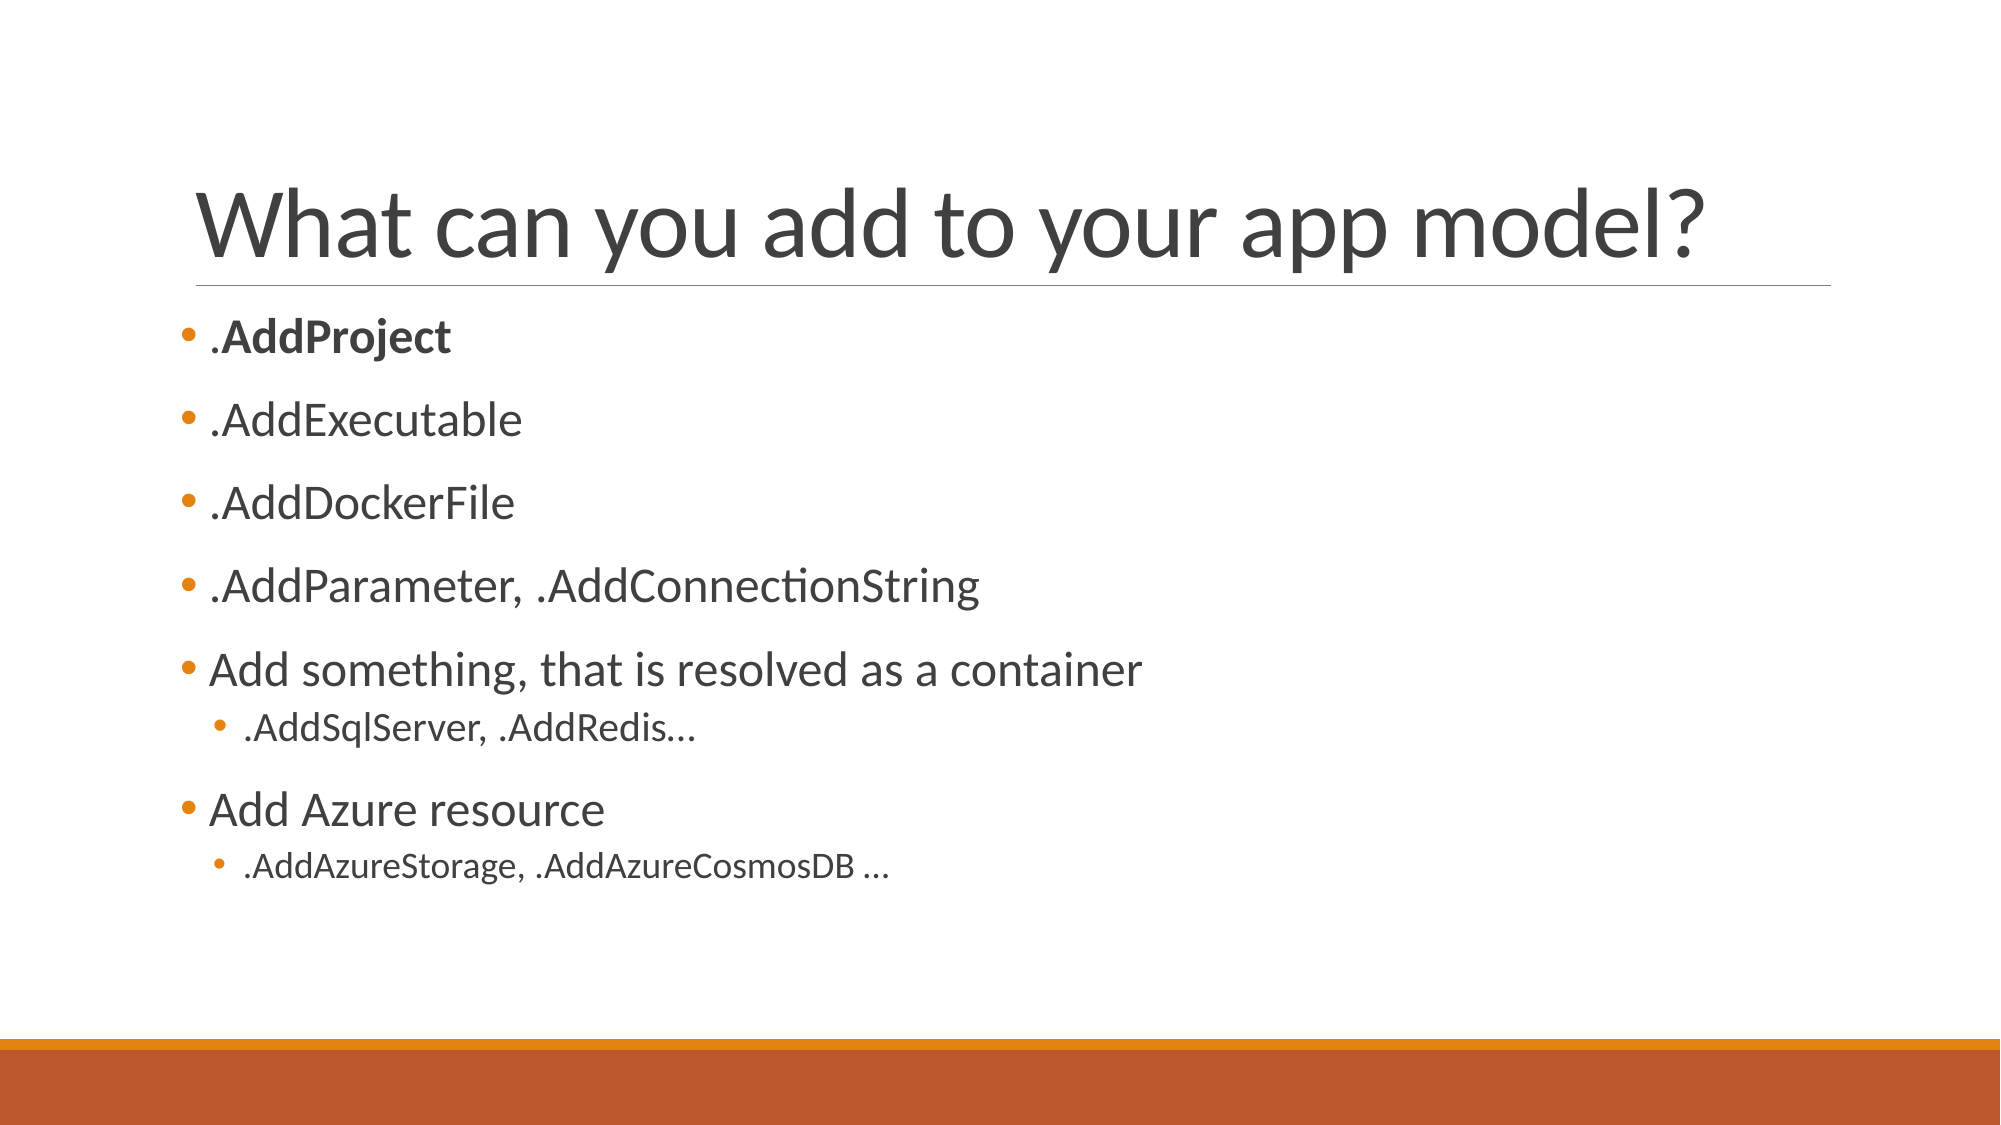

# What can you add to your app model?
 .AddProject
 .AddExecutable
 .AddDockerFile
 .AddParameter, .AddConnectionString
 Add something, that is resolved as a container
.AddSqlServer, .AddRedis…
 Add Azure resource
.AddAzureStorage, .AddAzureCosmosDB …